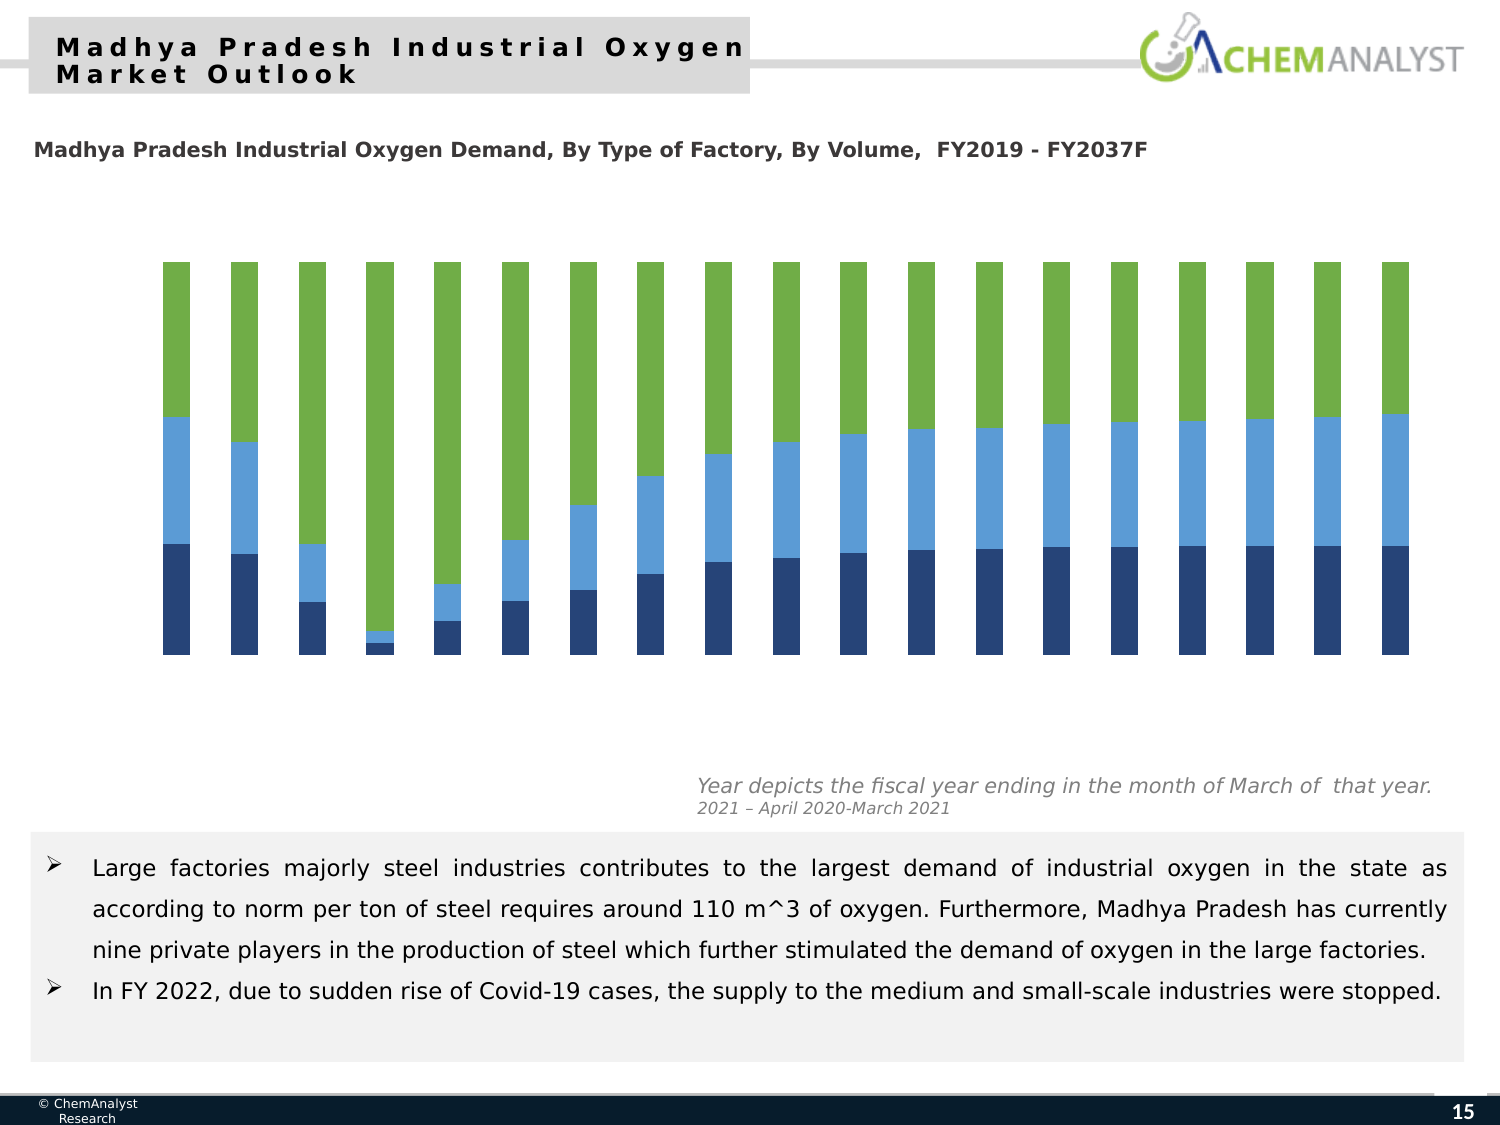

Madhya Pradesh Industrial Oxygen Market Outlook
Madhya Pradesh Industrial Oxygen Demand, By Type of Factory, By Volume,  FY2019 - FY2037F

### Chart

| Category | Small | Medium | Large |
|---|---|---|---|
| 2019 | 0.2817 | 0.3234 | 0.39490000000000003 |
| 2020 | 0.2561 | 0.2863 | 0.4576 |
| 2021 | 0.1345 | 0.1463 | 0.7192 |
| 2022E | 0.0291 | 0.0321 | 0.9388 |
| 2023F | 0.0853 | 0.0954 | 0.8193 |
| 2024F | 0.1356 | 0.1567 | 0.7077 |
| 2025F | 0.1656 | 0.2145 | 0.6199 |
| 2026F | 0.2053 | 0.2487 | 0.546 |
| 2027F | 0.2354 | 0.2763 | 0.48829999999999996 |
| 2028F | 0.2467 | 0.2943 | 0.45899999999999996 |
| 2029F | 0.2593 | 0.3024 | 0.4383 |
| 2030F | 0.2678 | 0.3073 | 0.42490000000000006 |
| 2031F | 0.2685 | 0.3095 | 0.42199999999999993 |
| 2032F | 0.2731 | 0.3145 | 0.4124 |
| 2033F | 0.2745 | 0.3184 | 0.4071 |
| 2034F | 0.2754 | 0.3203 | 0.4043000000000001 |
| 2035F | 0.2768 | 0.3243 | 0.39890000000000003 |
| 2036F | 0.2765 | 0.3287 | 0.39480000000000004 |
| 2037F | 0.2756 | 0.3364 | 0.388 |
Year depicts the fiscal year ending in the month of March of  that year.
2021 – April 2020-March 2021

Large factories majorly steel industries contributes to the largest demand of industrial oxygen in the state as according to norm per ton of steel requires around 110 m^3 of oxygen. Furthermore, Madhya Pradesh has currently nine private players in the production of steel which further stimulated the demand of oxygen in the large factories.
In FY 2022, due to sudden rise of Covid-19 cases, the supply to the medium and small-scale industries were stopped.